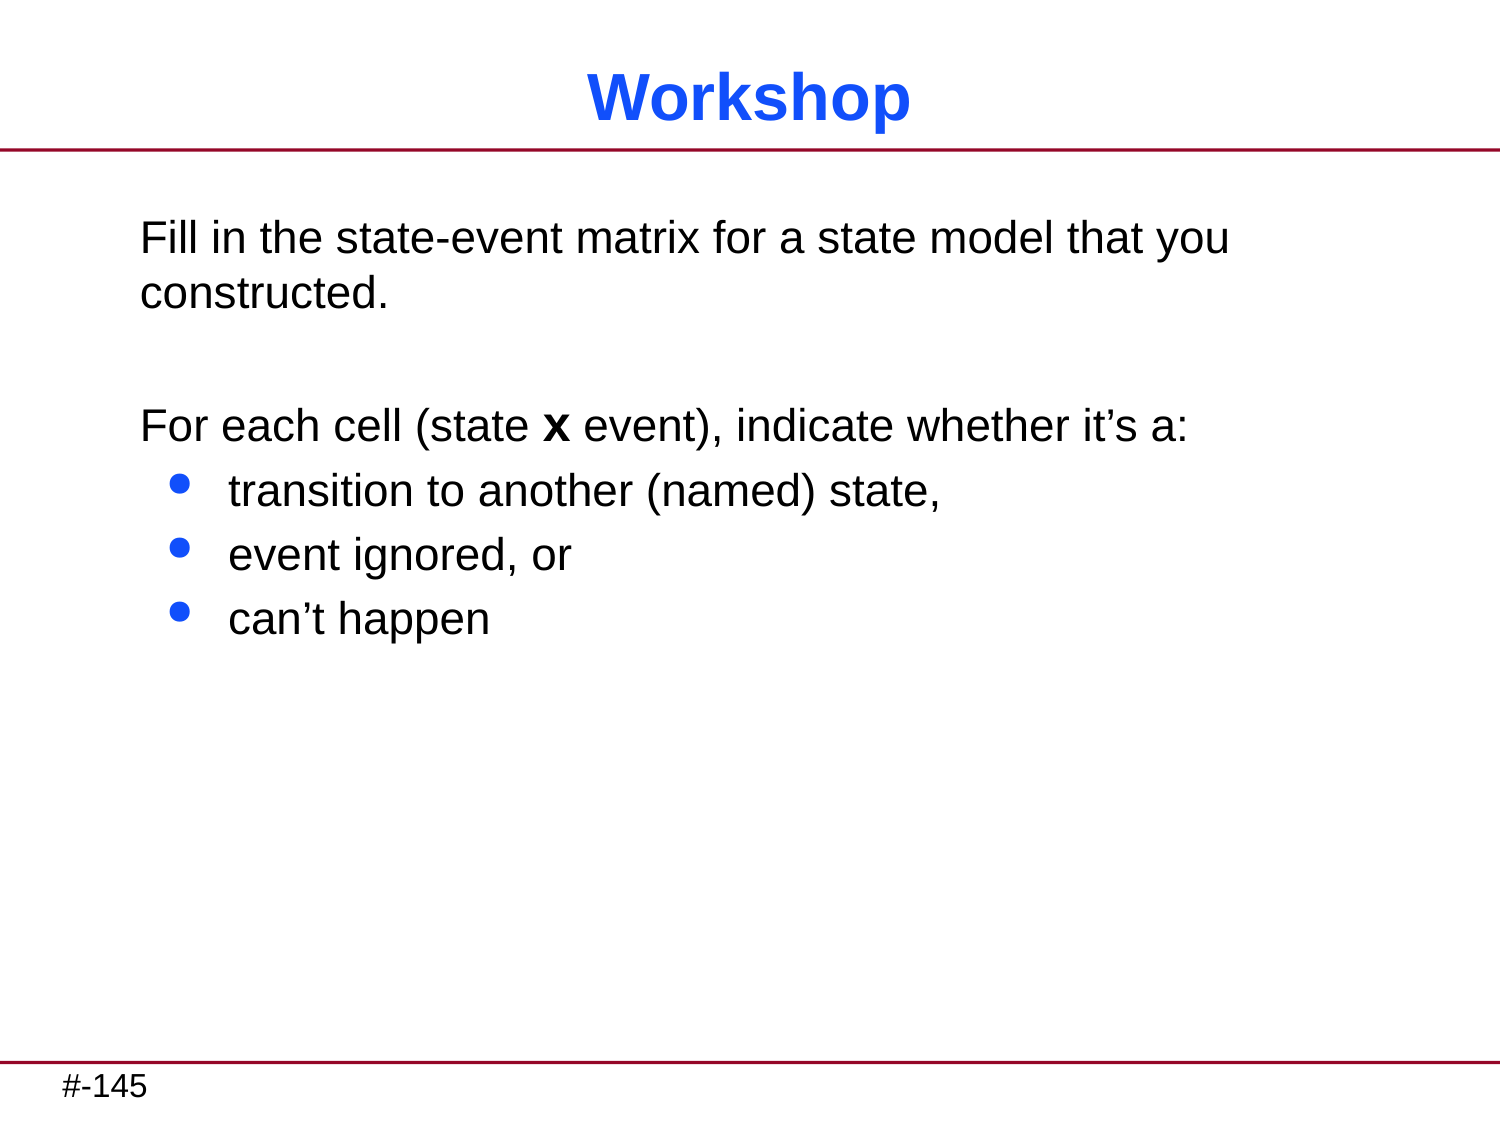

# Workshop
Fill in the state-event matrix for a state model that you constructed.

For each cell (state x event), indicate whether it’s a:
transition to another (named) state,
event ignored, or
can’t happen